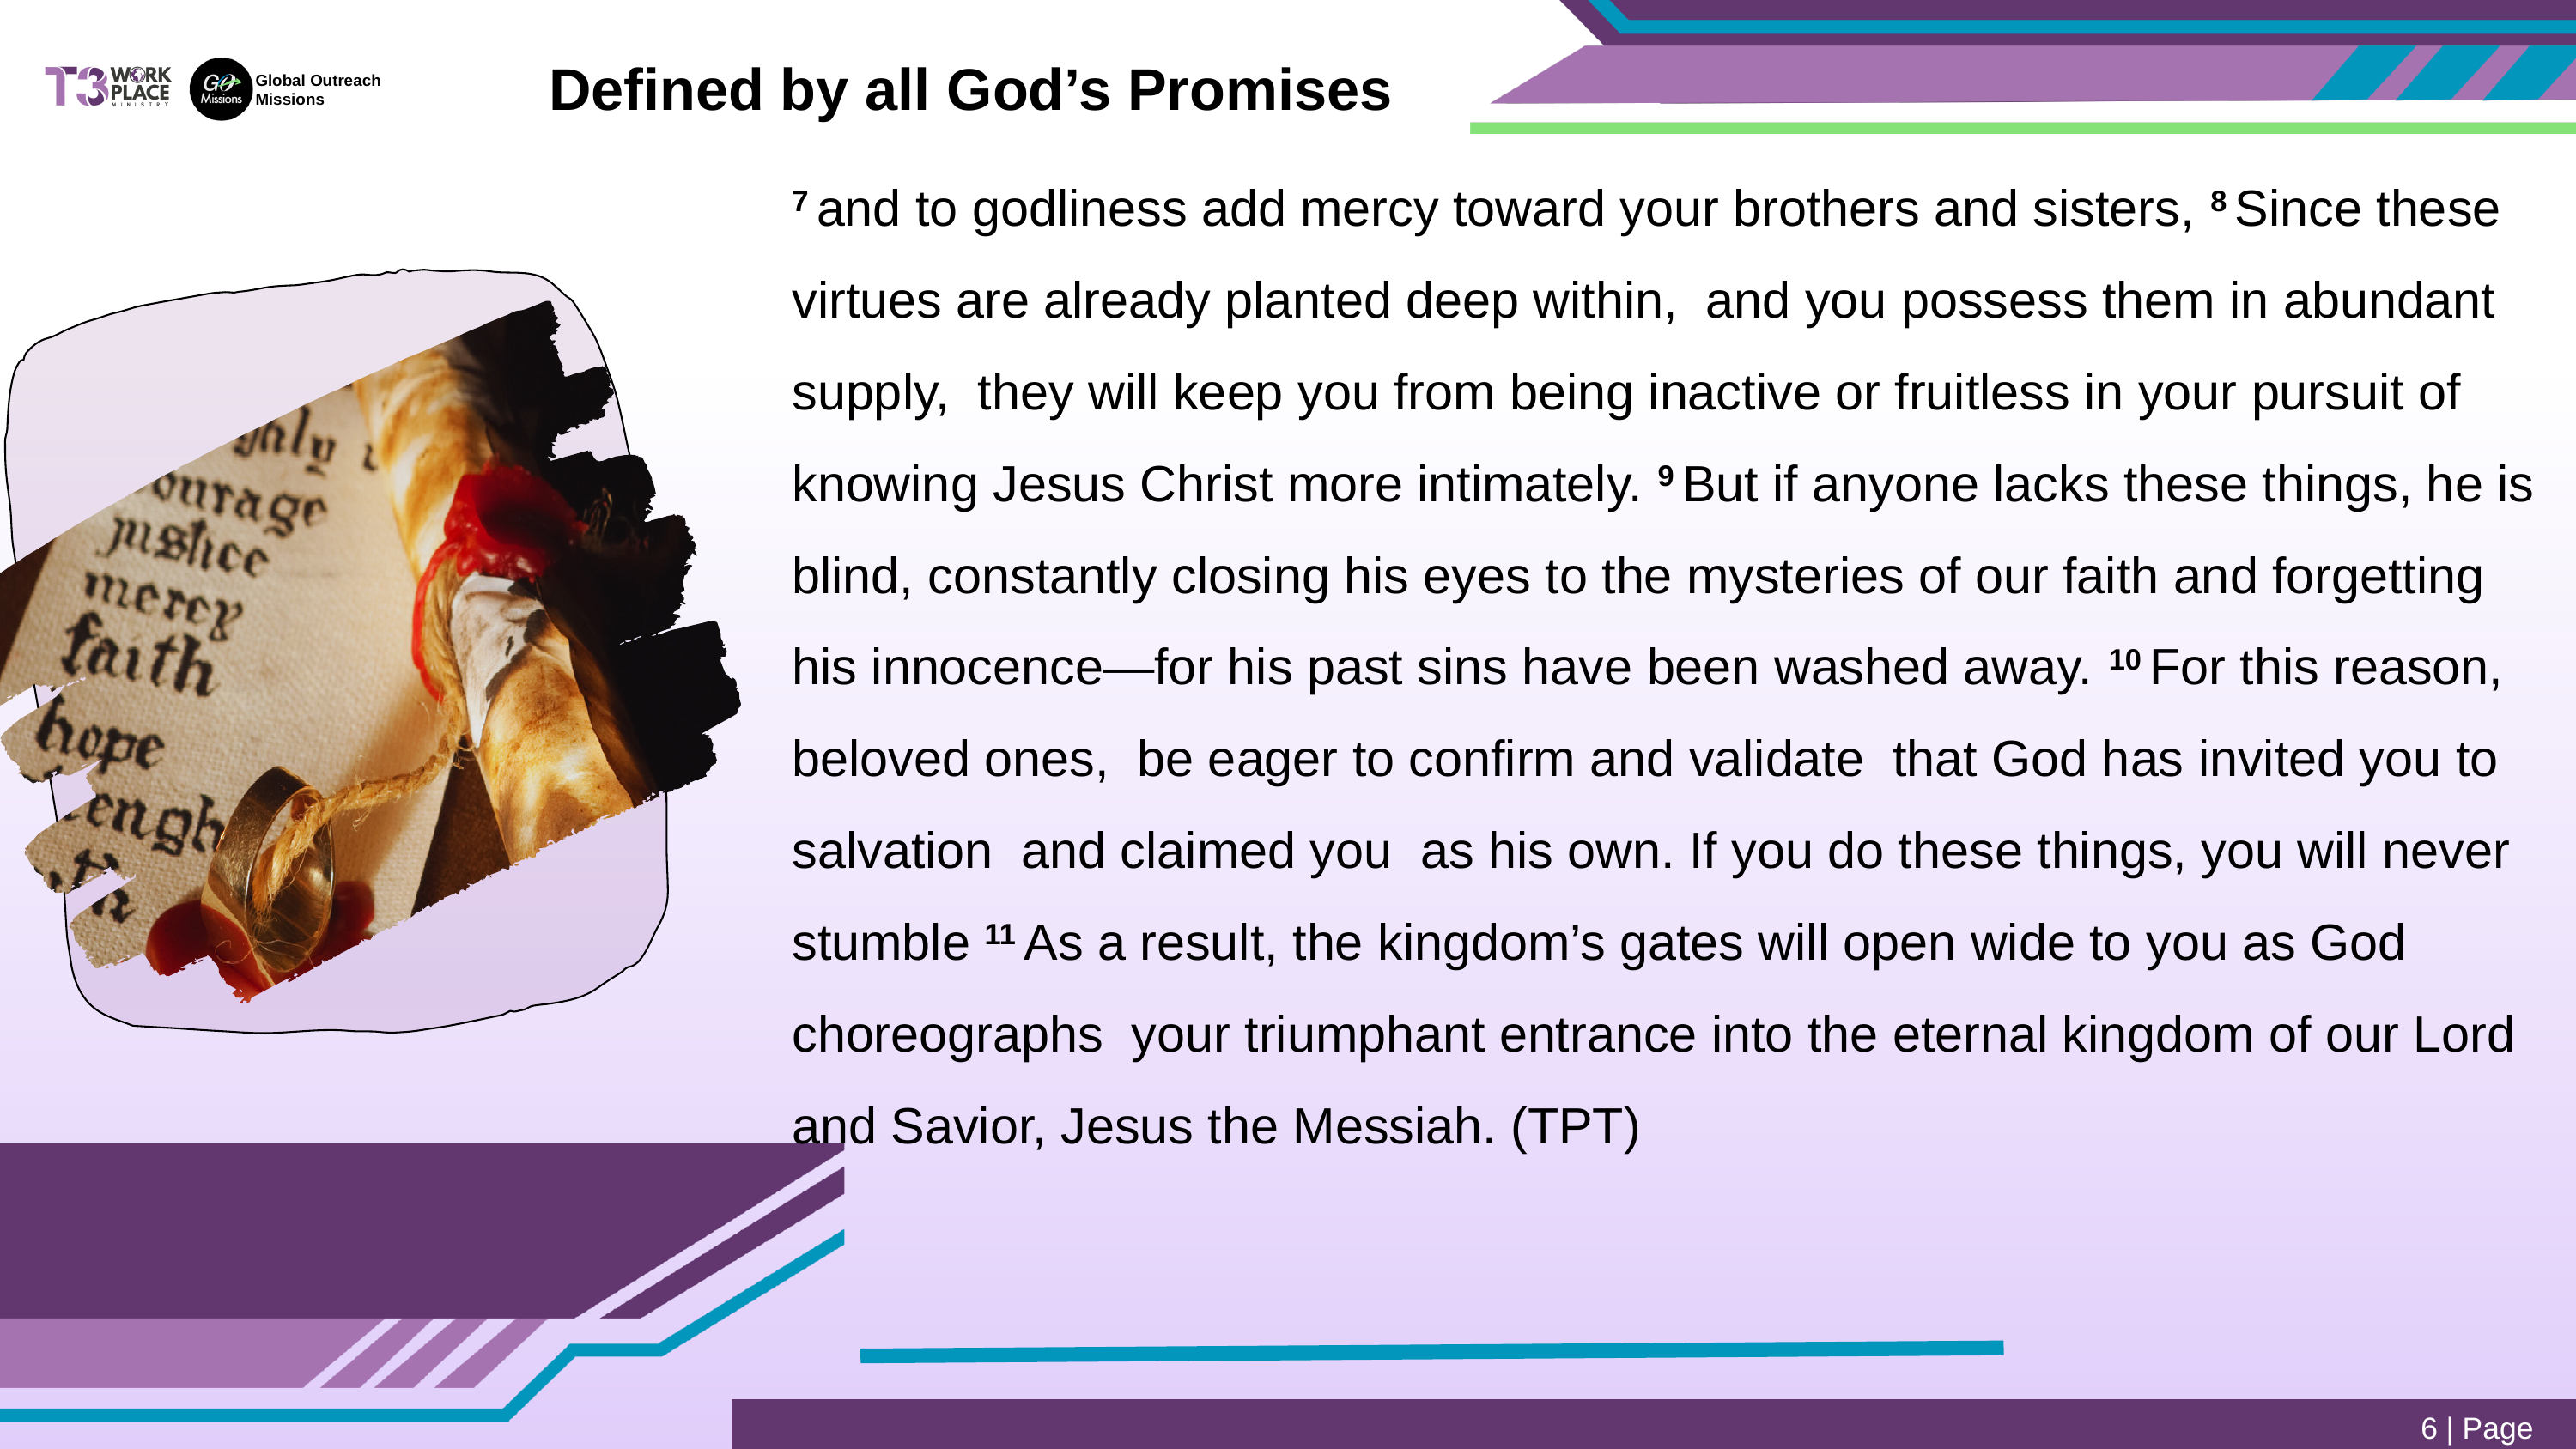

Defined by all God’s Promises

Global Outreach
Missions
7 and to godliness add mercy toward your brothers and sisters, 8 Since these virtues are already planted deep within,  and you possess them in abundant supply,  they will keep you from being inactive or fruitless in your pursuit of knowing Jesus Christ more intimately. 9 But if anyone lacks these things, he is blind, constantly closing his eyes to the mysteries of our faith and forgetting his innocence—for his past sins have been washed away. 10 For this reason, beloved ones,  be eager to confirm and validate  that God has invited you to salvation  and claimed you  as his own. If you do these things, you will never stumble 11 As a result, the kingdom’s gates will open wide to you as God choreographs  your triumphant entrance into the eternal kingdom of our Lord and Savior, Jesus the Messiah. (TPT)

6 | Page